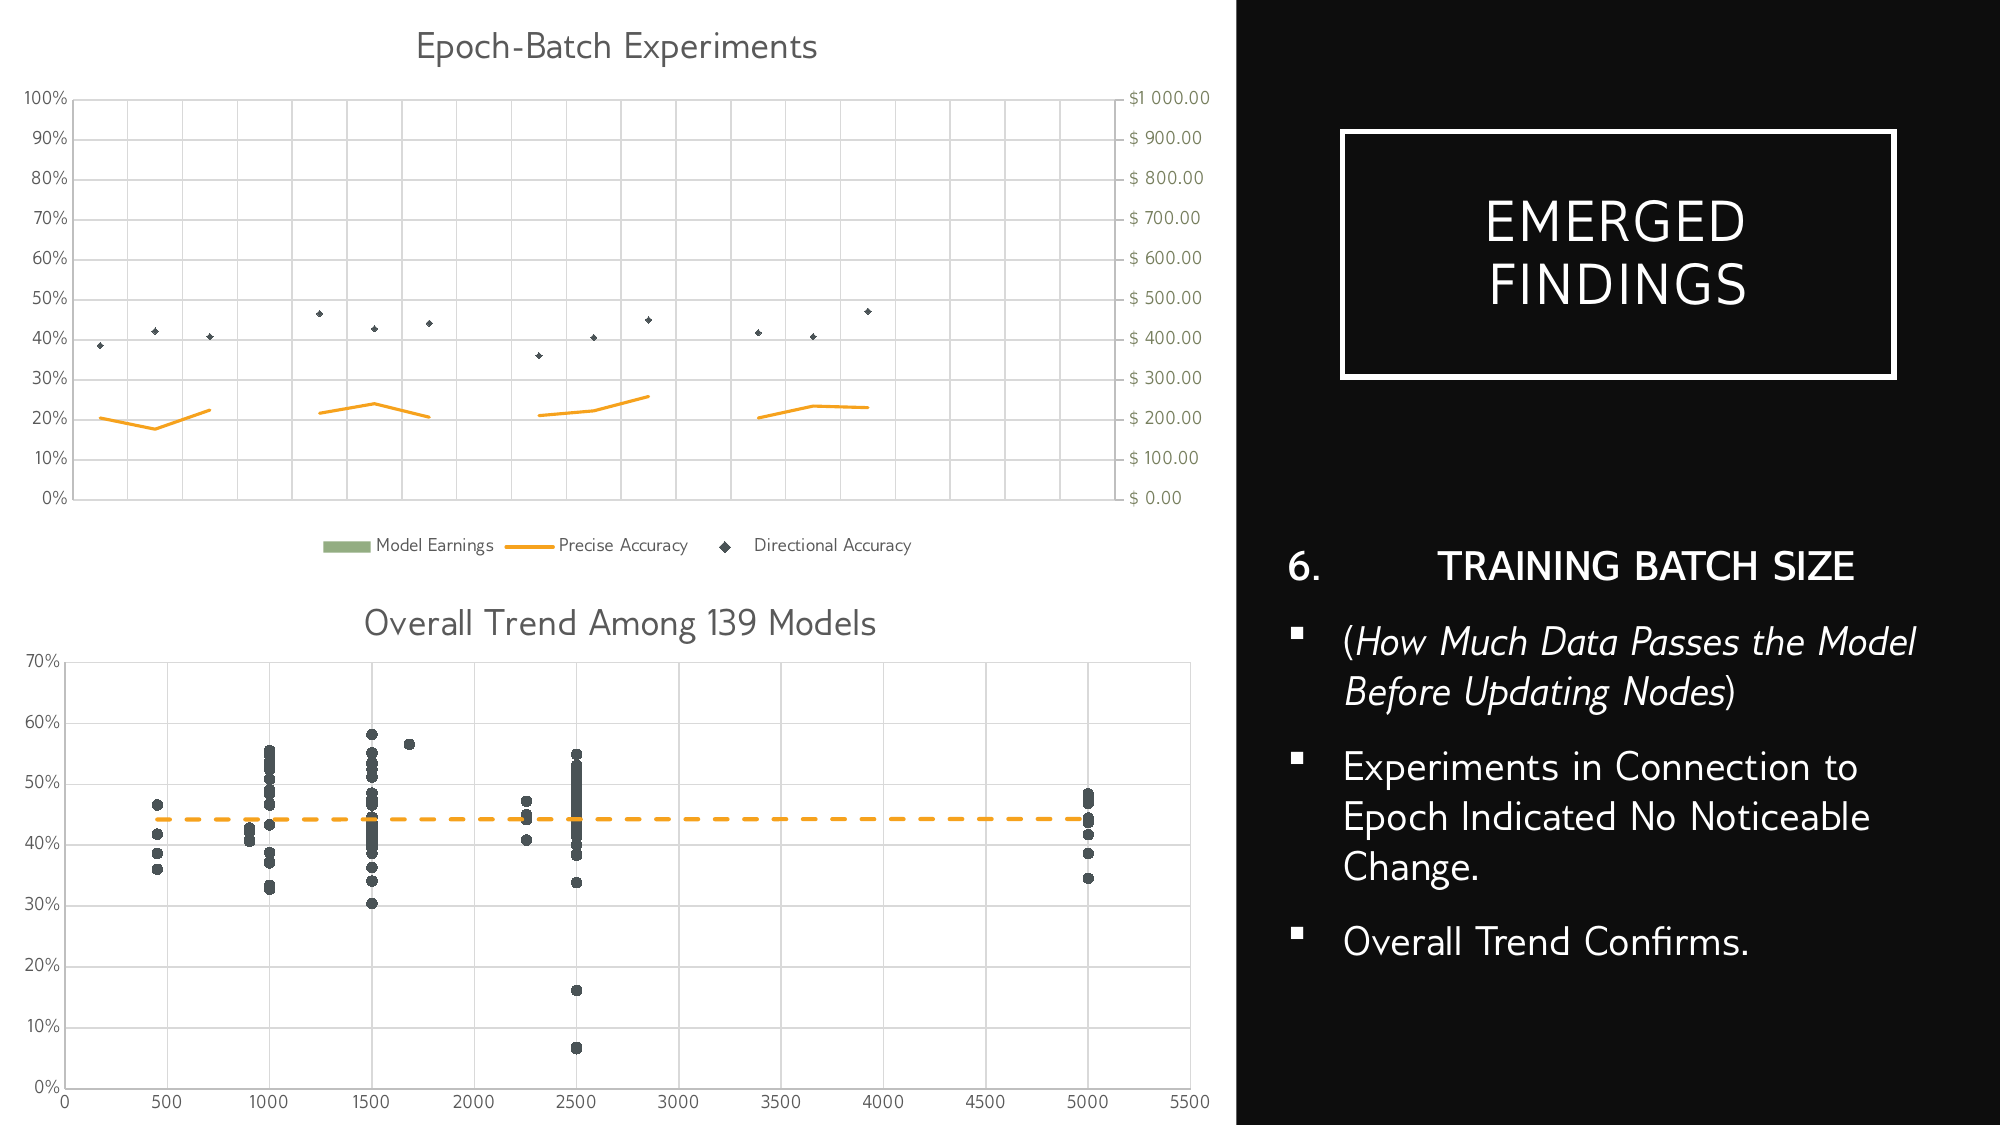

### Chart: Epoch-Batch Experiments

| Category | Model Earnings | Precise Accuracy | Directional Accuracy |
|---|---|---|---|
| 451 | -1118.7 | 0.2052 | 0.3865 |
| 902 | -625.0 | 0.1773 | 0.4223 |
| 2255 | -625.0 | 0.2251 | 0.4084 |
| 4510 | None | None | None |
| 451 | -625.0 | 0.2171 | 0.4661 |
| 902 | -212.9 | 0.241 | 0.4283 |
| 2255 | -212.9 | 0.2072 | 0.4422 |
| 4510 | None | None | None |
| 451 | -625.0 | 0.2112 | 0.3606 |
| 902 | -625.0 | 0.2231 | 0.4064 |
| 2255 | -625.0 | 0.259 | 0.4502 |
| 4510 | None | None | None |
| 451 | -625.0 | 0.2052 | 0.4183 |
| 902 | -625.0 | 0.2351 | 0.4084 |
| 2255 | -780.0 | 0.2311 | 0.4721 |
| 4510 | None | None | None |
# Emerged Findings
6.	TRAINING BATCH SIZE
(How Much Data Passes the Model Before Updating Nodes)
Experiments in Connection to Epoch Indicated No Noticeable Change.
Overall Trend Confirms.

### Chart: Overall Trend Among 139 Models

| Category |  |
|---|---|